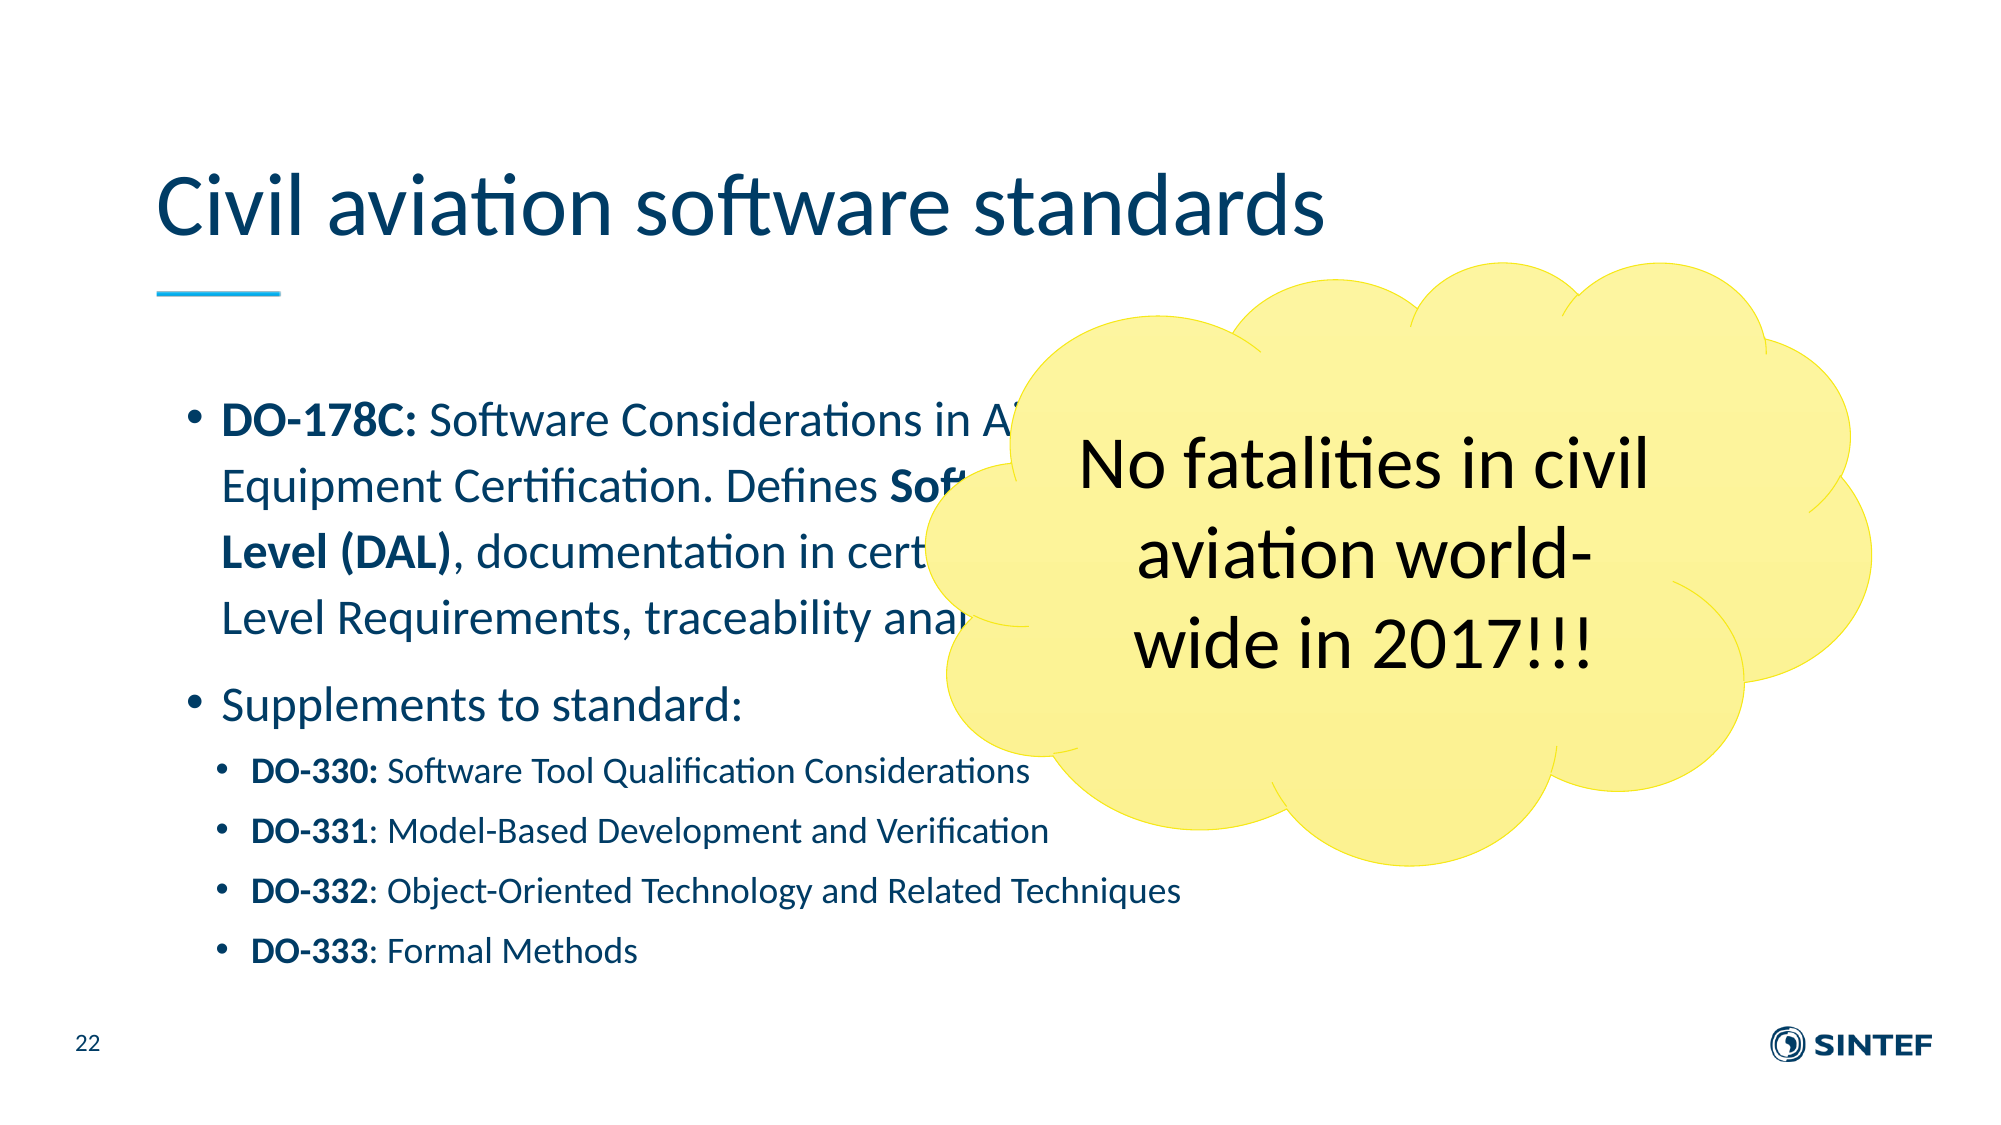

# Civil aviation software standards
No fatalities in civil aviation world-wide in 2017!!!
DO-178C: Software Considerations in Airborne Systems and Equipment Certification. Defines Software Level or Design Assurance Level (DAL), documentation in certification artifacts, Low- and High-Level Requirements, traceability analysis…
Supplements to standard:
DO-330: Software Tool Qualification Considerations
DO-331: Model-Based Development and Verification
DO-332: Object-Oriented Technology and Related Techniques
DO-333: Formal Methods

22